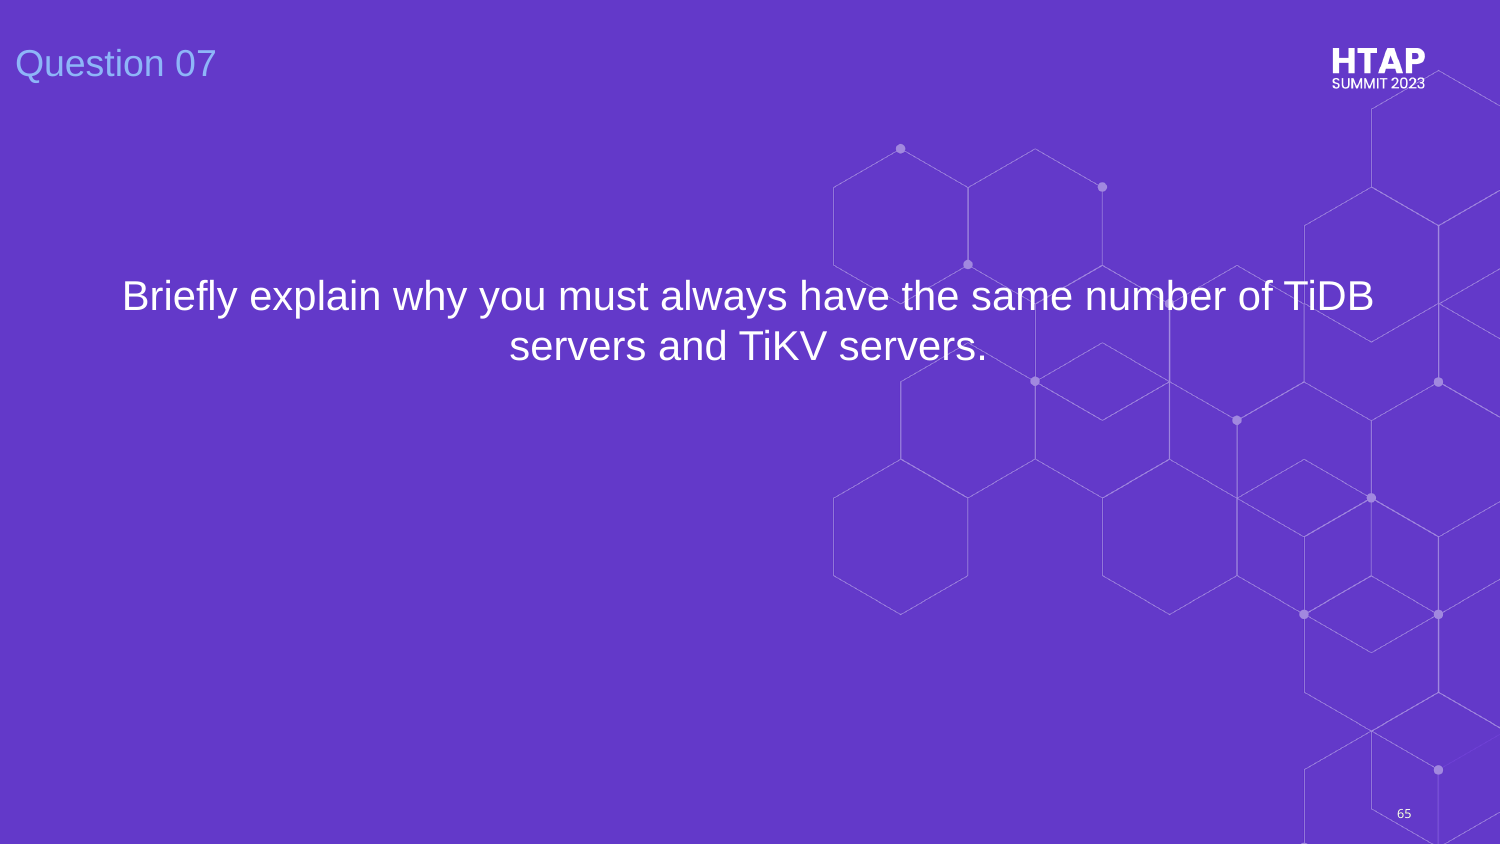

Question 07
# Briefly explain why you must always have the same number of TiDB servers and TiKV servers.